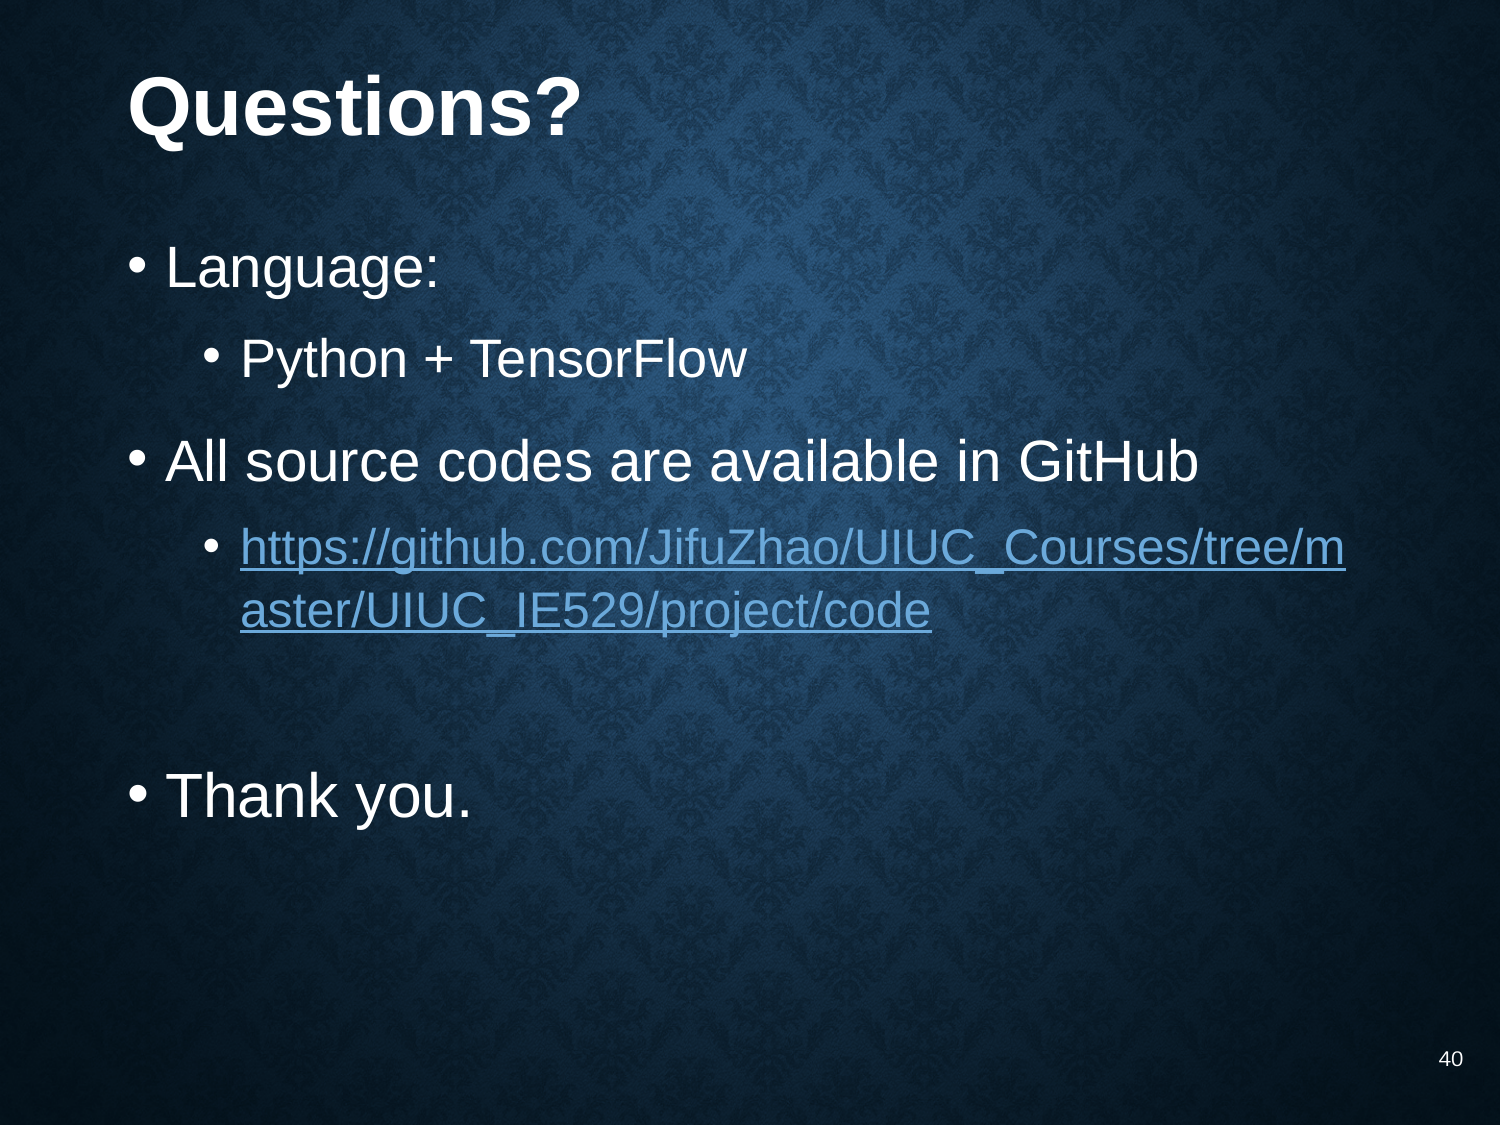

Questions?
Language:
Python + TensorFlow
All source codes are available in GitHub
https://github.com/JifuZhao/UIUC_Courses/tree/master/UIUC_IE529/project/code

Thank you.
40